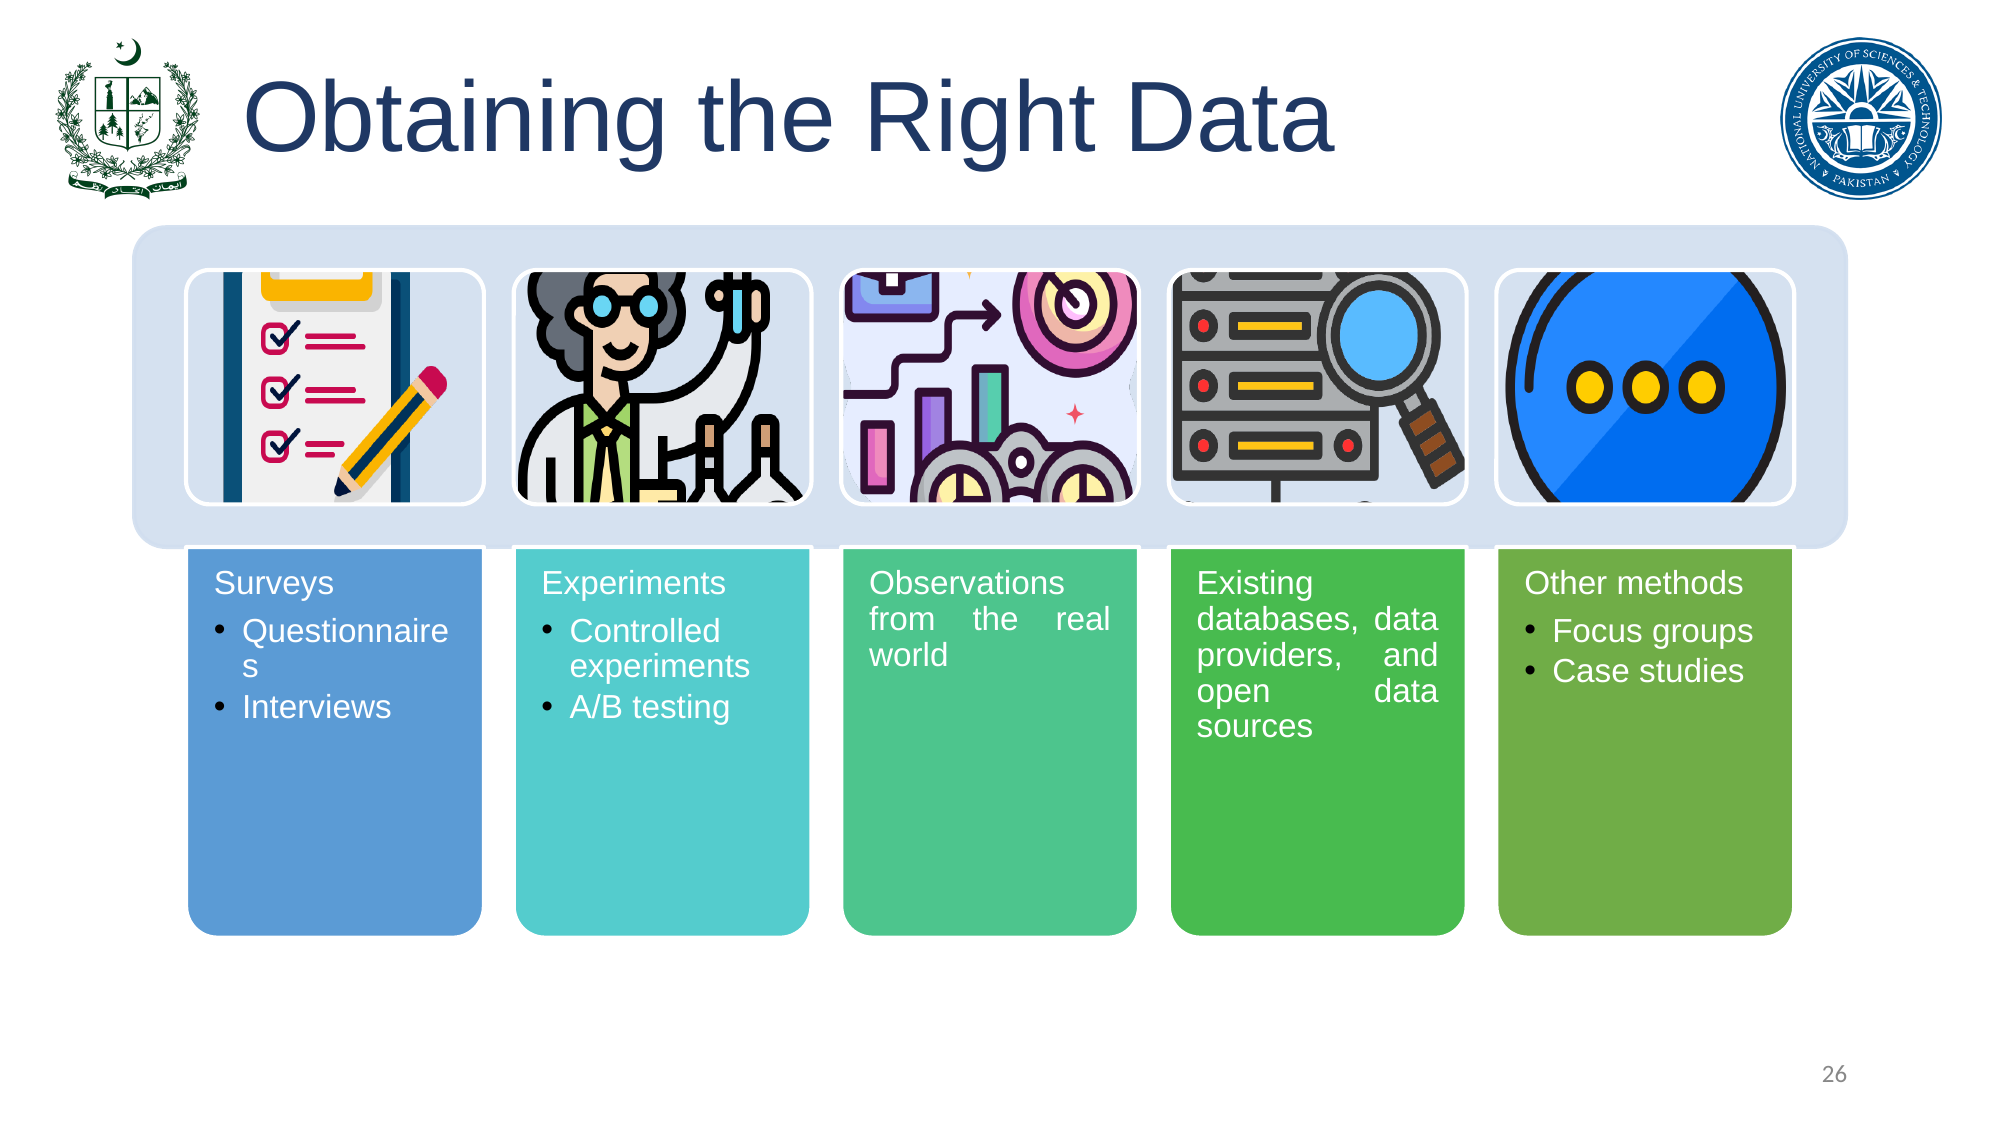

# Obtaining the Right Data
Surveys
Questionnaires
Interviews
Experiments
Controlled experiments
A/B testing
Observations from the real world
Existing databases, data providers, and open data sources
Other methods
Focus groups
Case studies
26